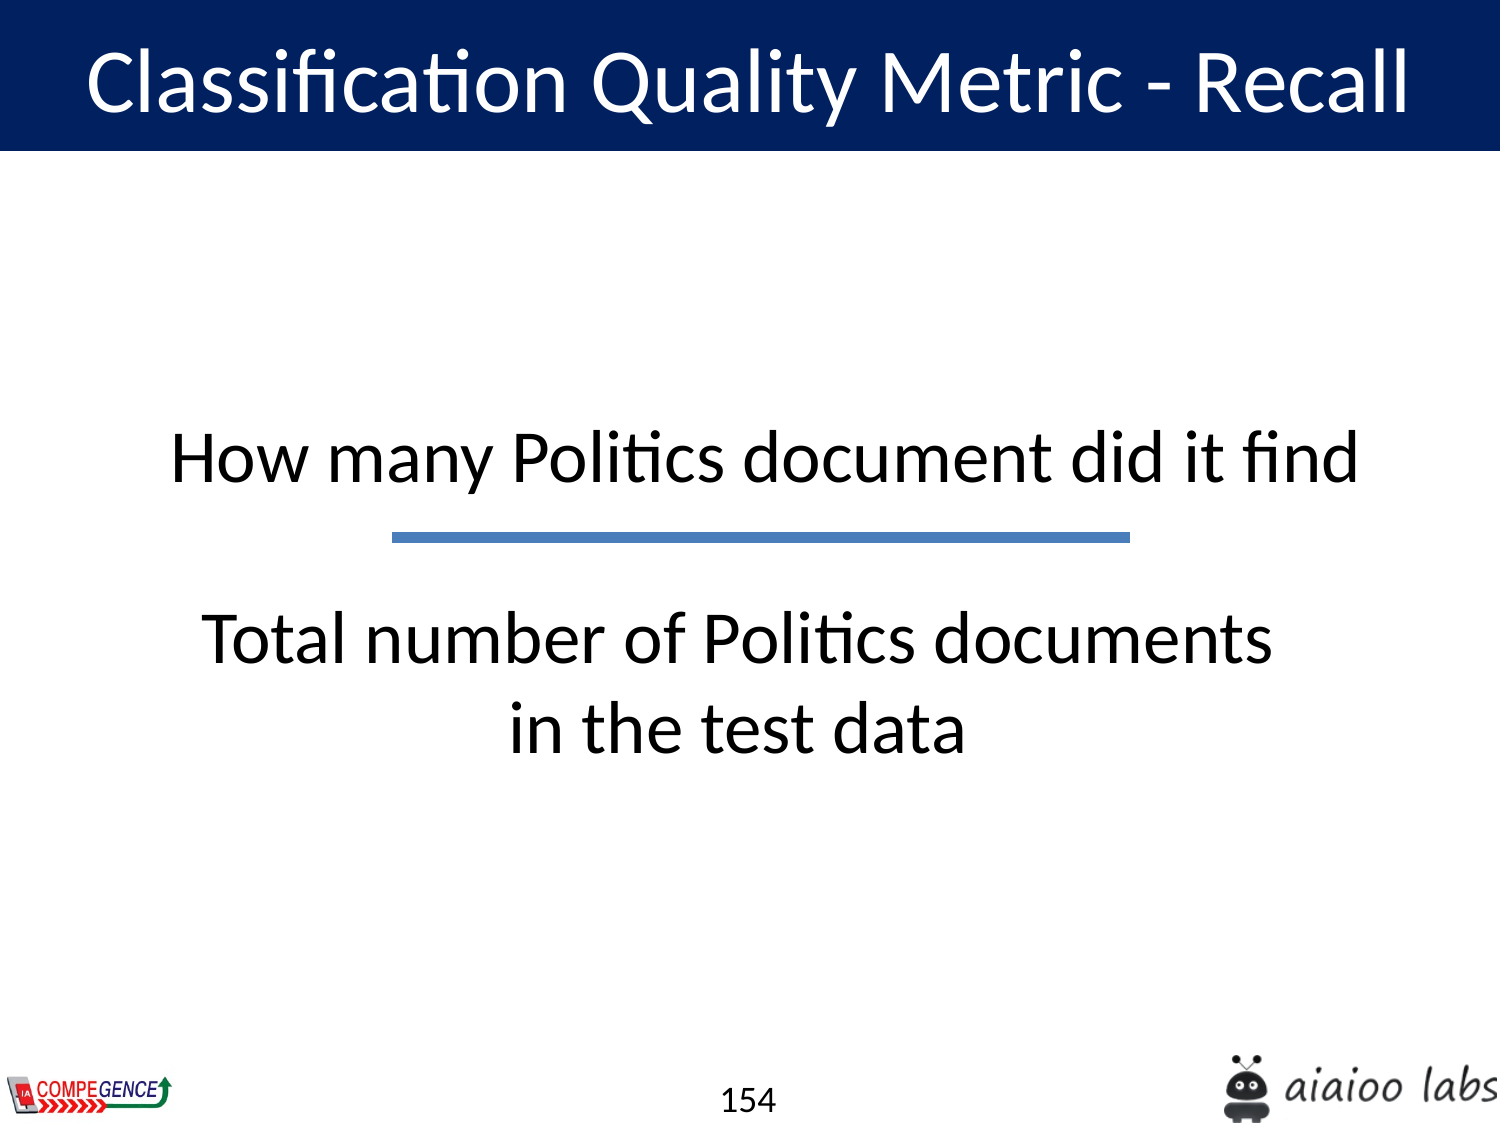

Classification Quality Metric - Recall
How many Politics document did it find
Total number of Politics documents in the test data